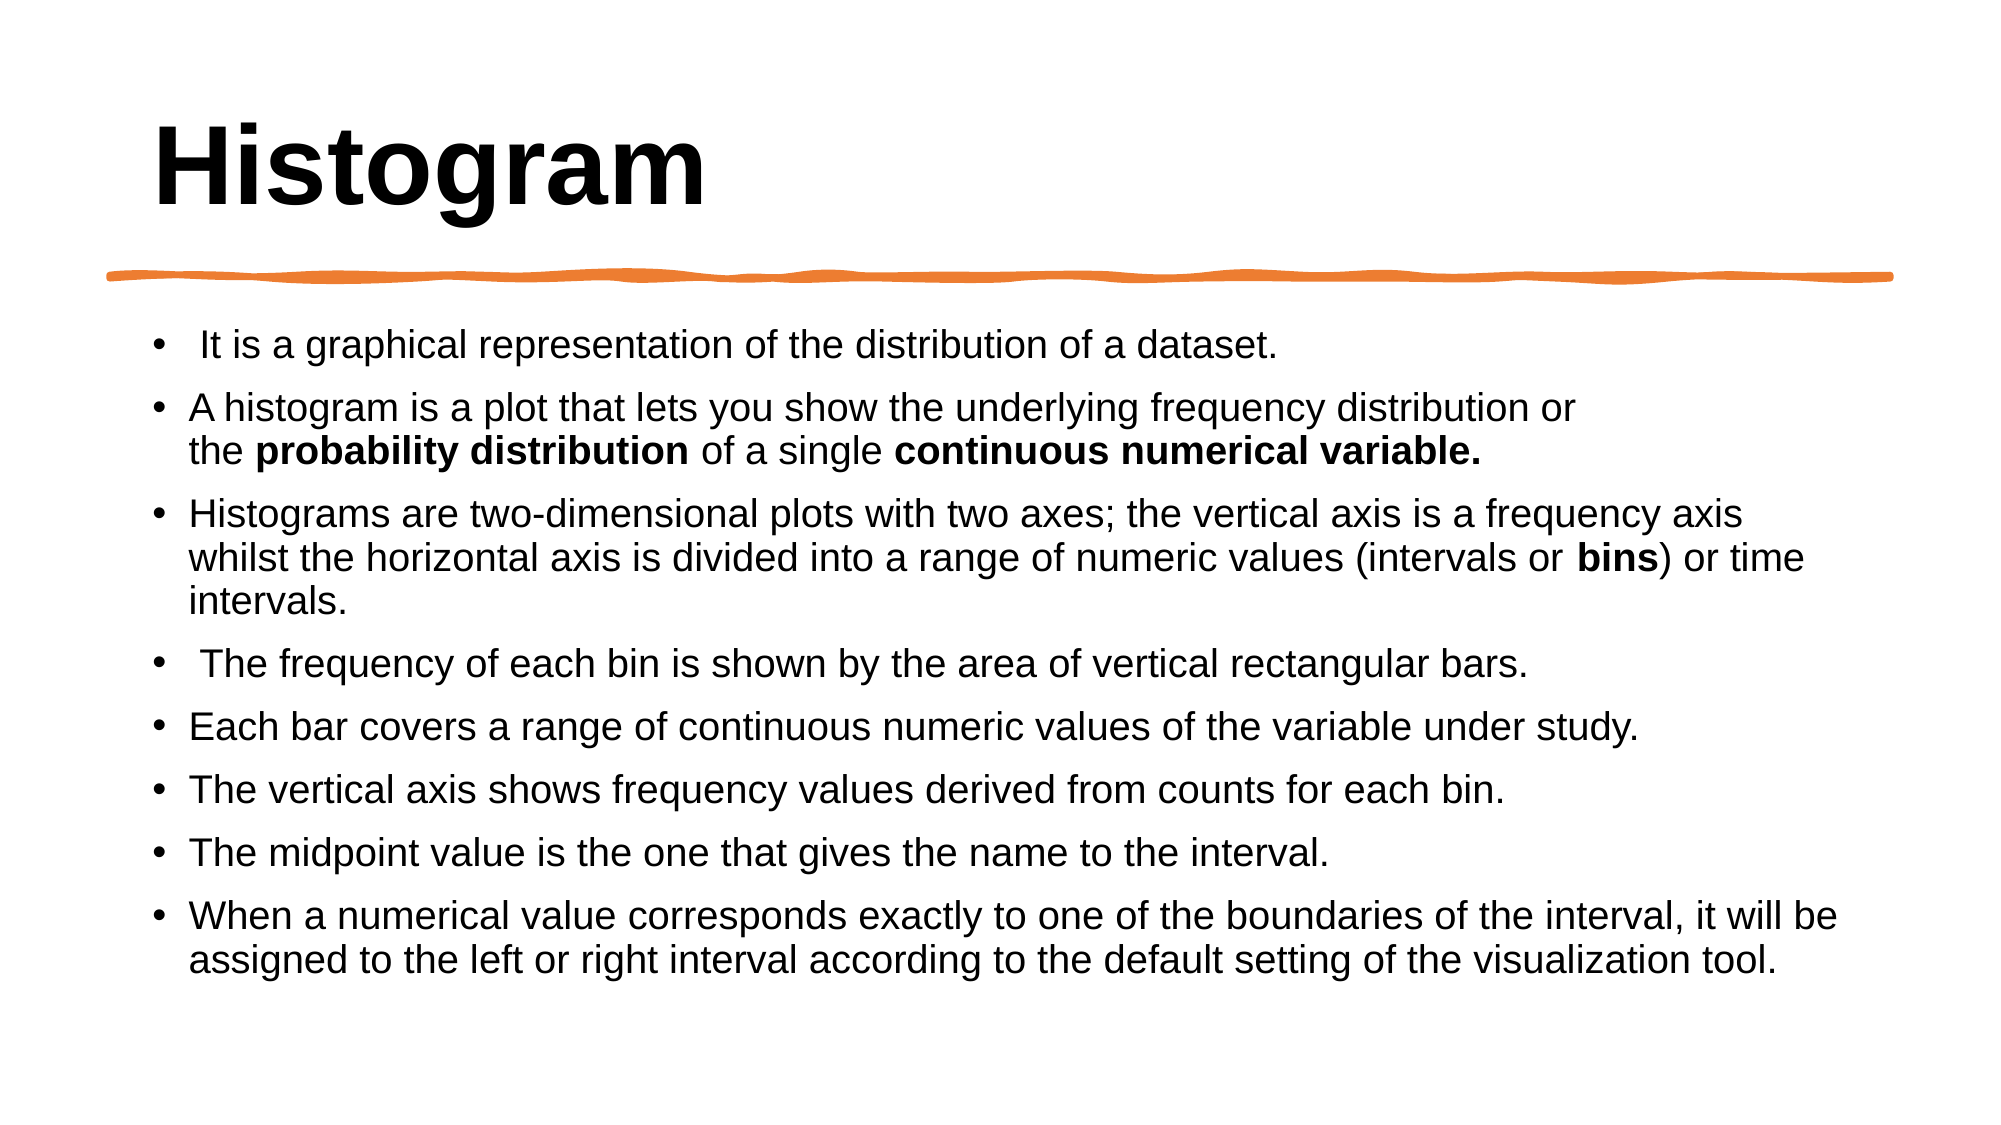

# Histogram

 It is a graphical representation of the distribution of a dataset.
A histogram is a plot that lets you show the underlying frequency distribution or the probability distribution of a single continuous numerical variable.
Histograms are two-dimensional plots with two axes; the vertical axis is a frequency axis whilst the horizontal axis is divided into a range of numeric values (intervals or bins) or time intervals.
 The frequency of each bin is shown by the area of vertical rectangular bars.
Each bar covers a range of continuous numeric values of the variable under study.
The vertical axis shows frequency values derived from counts for each bin.
The midpoint value is the one that gives the name to the interval.
When a numerical value corresponds exactly to one of the boundaries of the interval, it will be assigned to the left or right interval according to the default setting of the visualization tool.